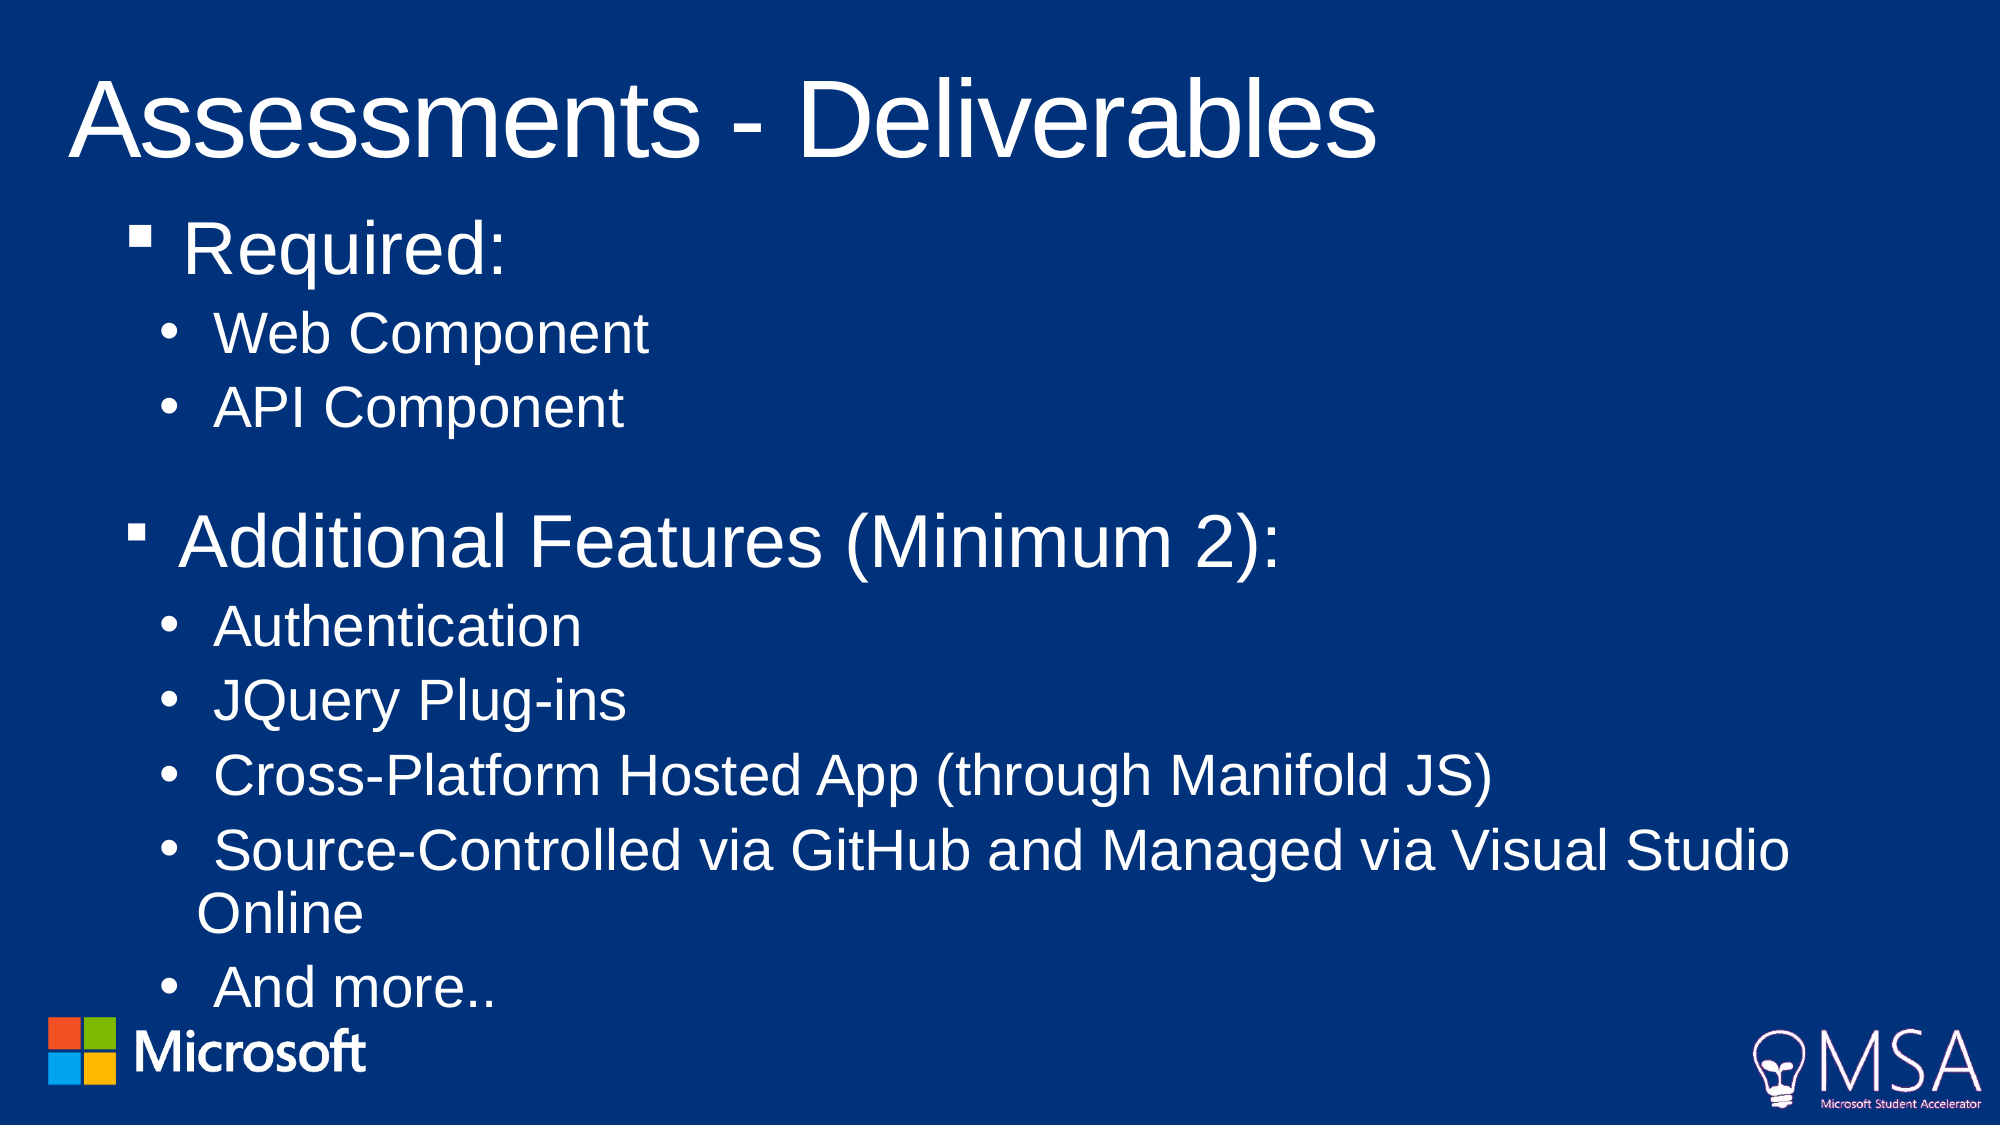

# Assessments - Deliverables
 Required:
 Web Component
 API Component

 Additional Features (Minimum 2):
 Authentication
 JQuery Plug-ins
 Cross-Platform Hosted App (through Manifold JS)
 Source-Controlled via GitHub and Managed via Visual Studio Online
 And more..